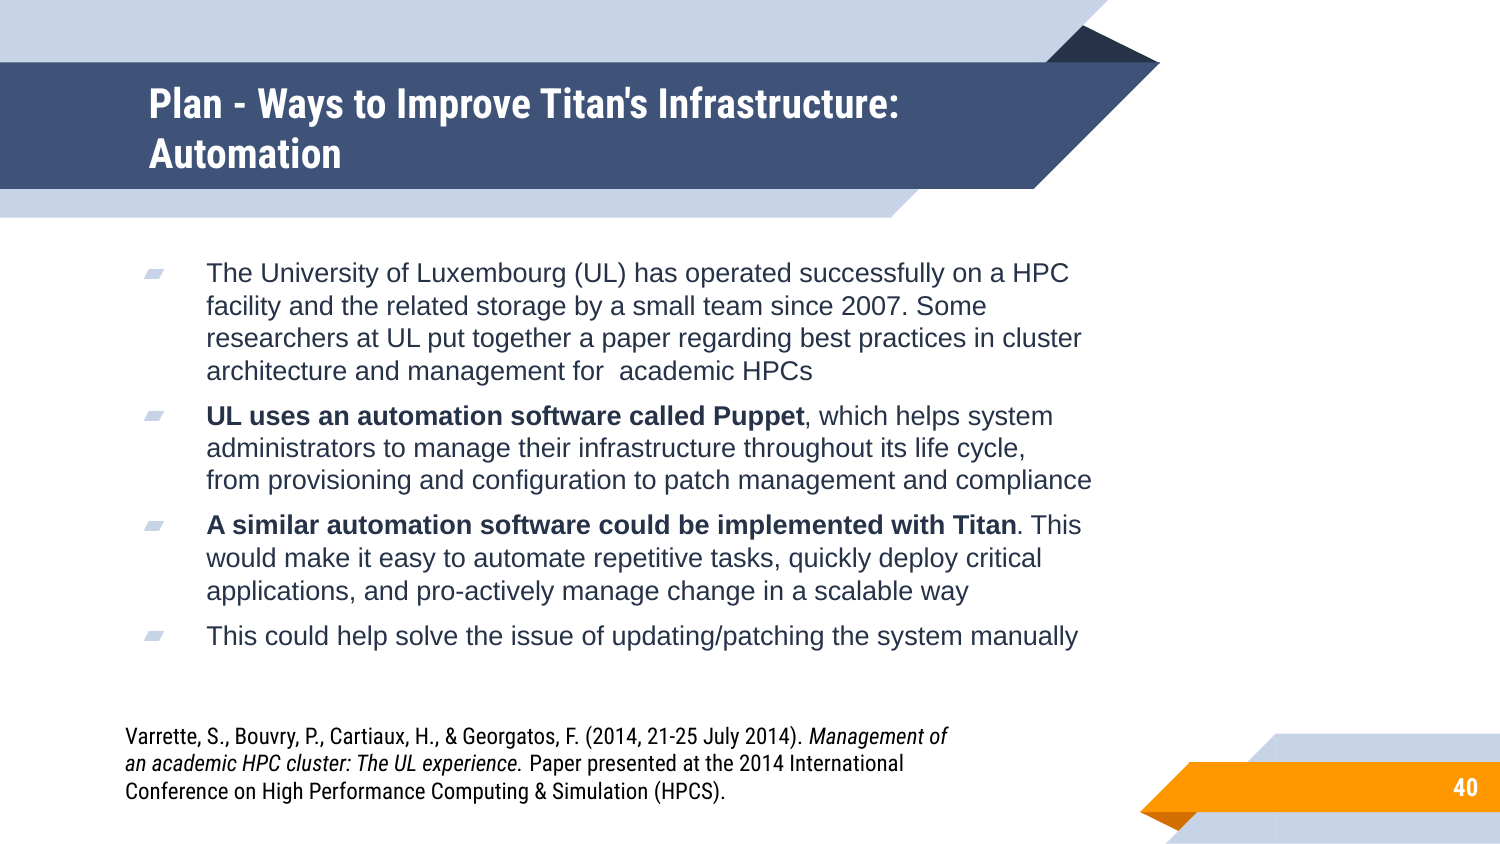

# Plan - Ways to Improve Titan's Infrastructure: Automation
The University of Luxembourg (UL) has operated successfully on a HPC facility and the related storage by a small team since 2007. Some researchers at UL put together a paper regarding best practices in cluster architecture and management for  academic HPCs​
UL uses an automation software called Puppet, which helps system administrators to manage their infrastructure throughout its life cycle, from provisioning and configuration to patch management and compliance​
A similar automation software could be implemented with Titan. This would make it easy to automate repetitive tasks, quickly deploy critical applications, and pro-actively manage change in a scalable way ​
This could help solve the issue of updating/patching the system manually

Varrette, S., Bouvry, P., Cartiaux, H., & Georgatos, F. (2014, 21-25 July 2014). Management of an academic HPC cluster: The UL experience. Paper presented at the 2014 International Conference on High Performance Computing & Simulation (HPCS).

40